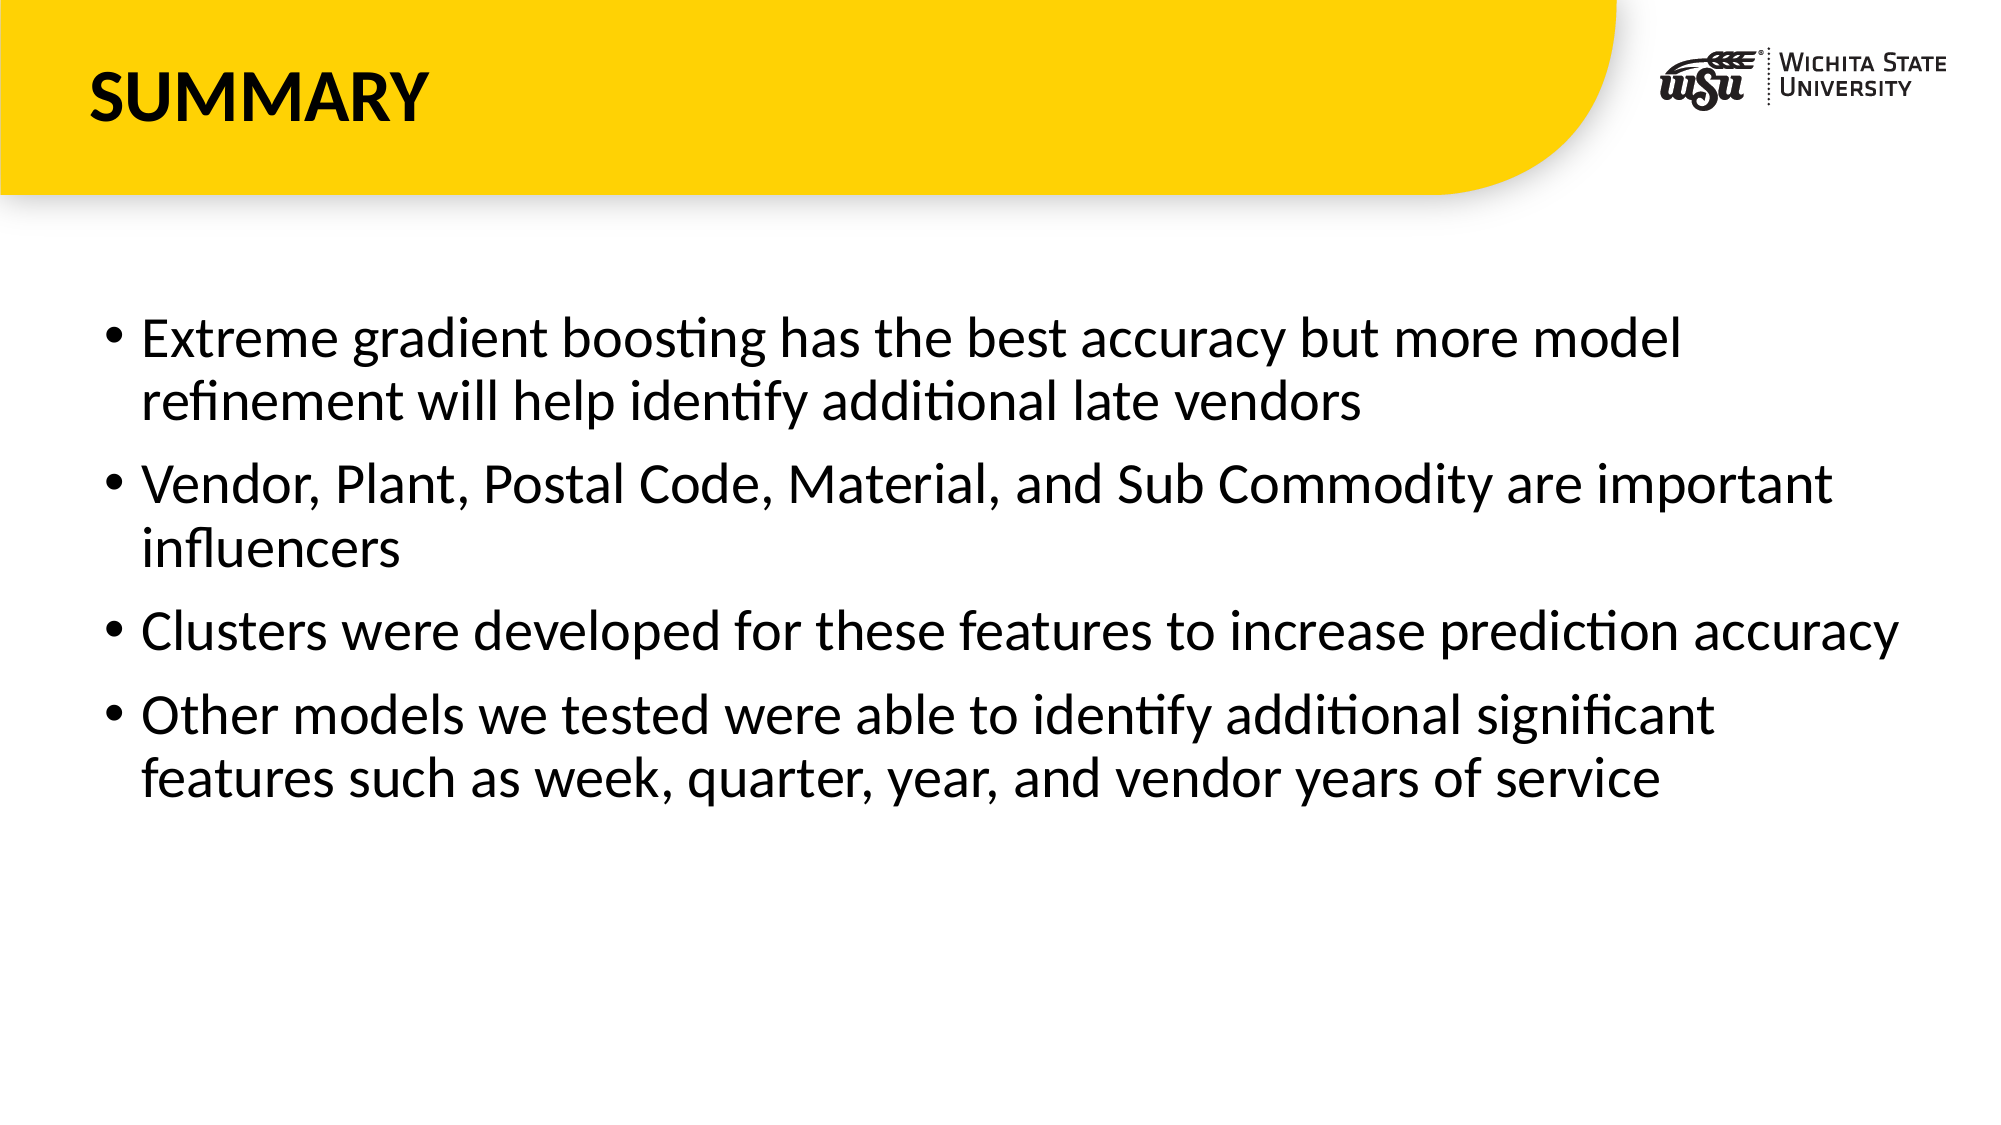

# SUMMARY
Extreme gradient boosting has the best accuracy but more model refinement will help identify additional late vendors
Vendor, Plant, Postal Code, Material, and Sub Commodity are important influencers
Clusters were developed for these features to increase prediction accuracy
Other models we tested were able to identify additional significant features such as week, quarter, year, and vendor years of service